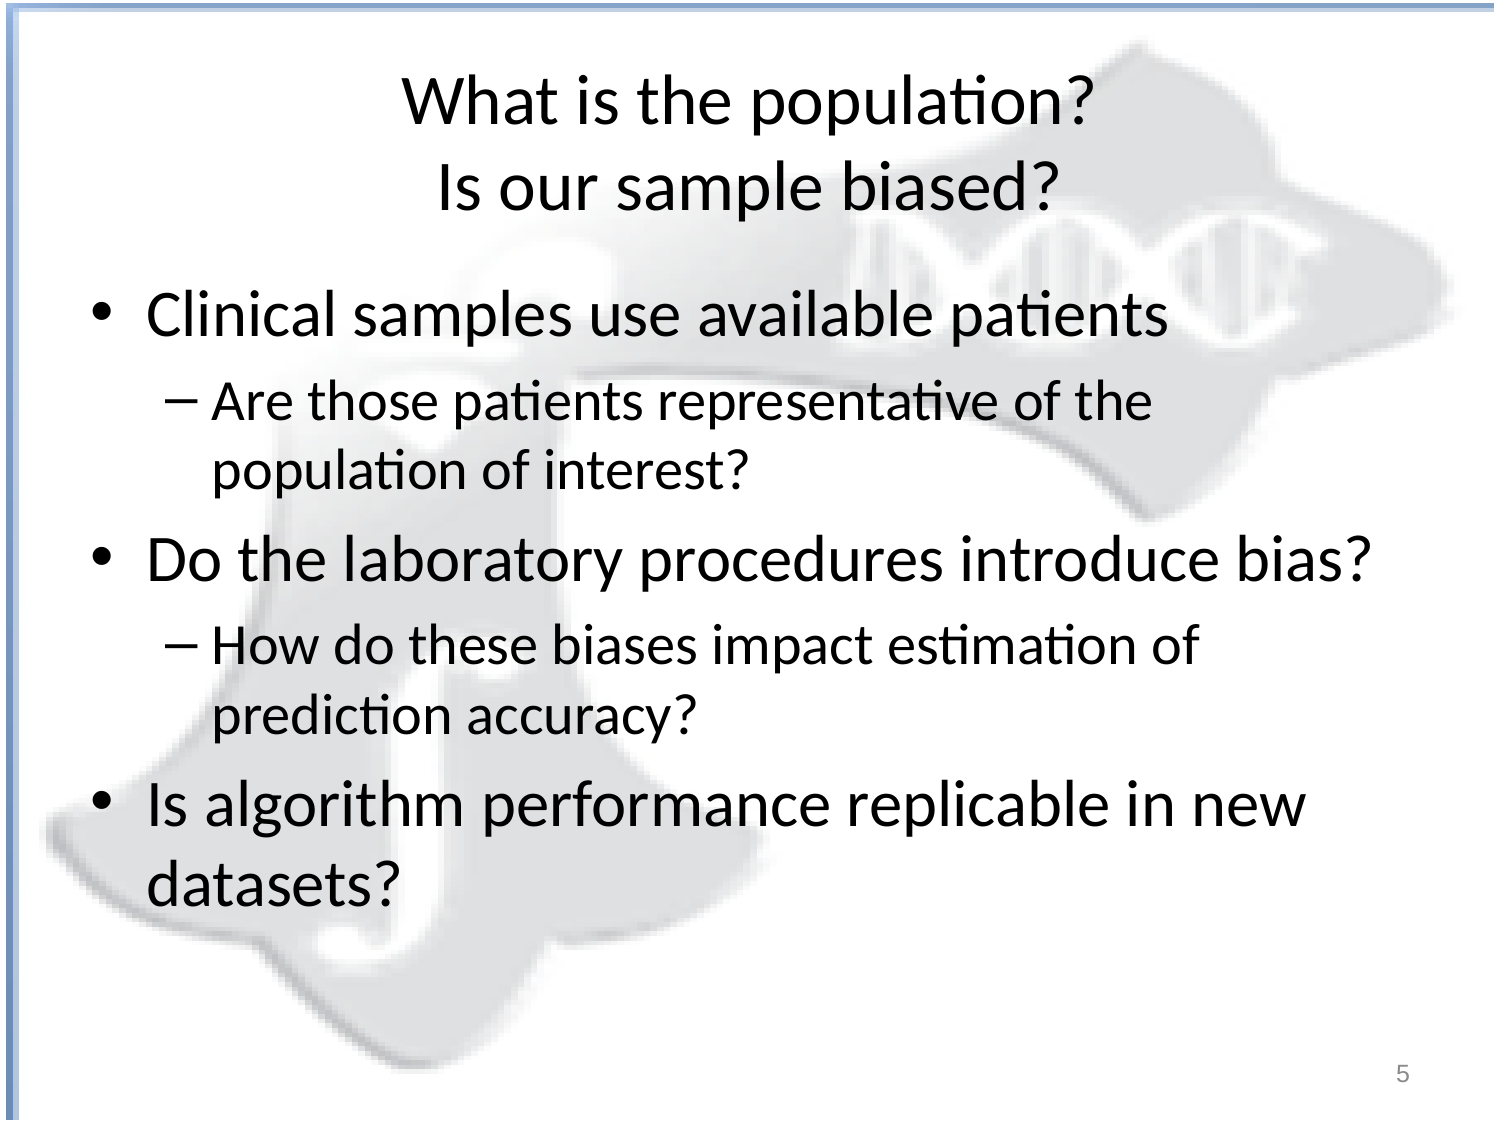

# What is the population? Is our sample biased?
Clinical samples use available patients
Are those patients representative of the population of interest?
Do the laboratory procedures introduce bias?
How do these biases impact estimation of prediction accuracy?
Is algorithm performance replicable in new datasets?
5